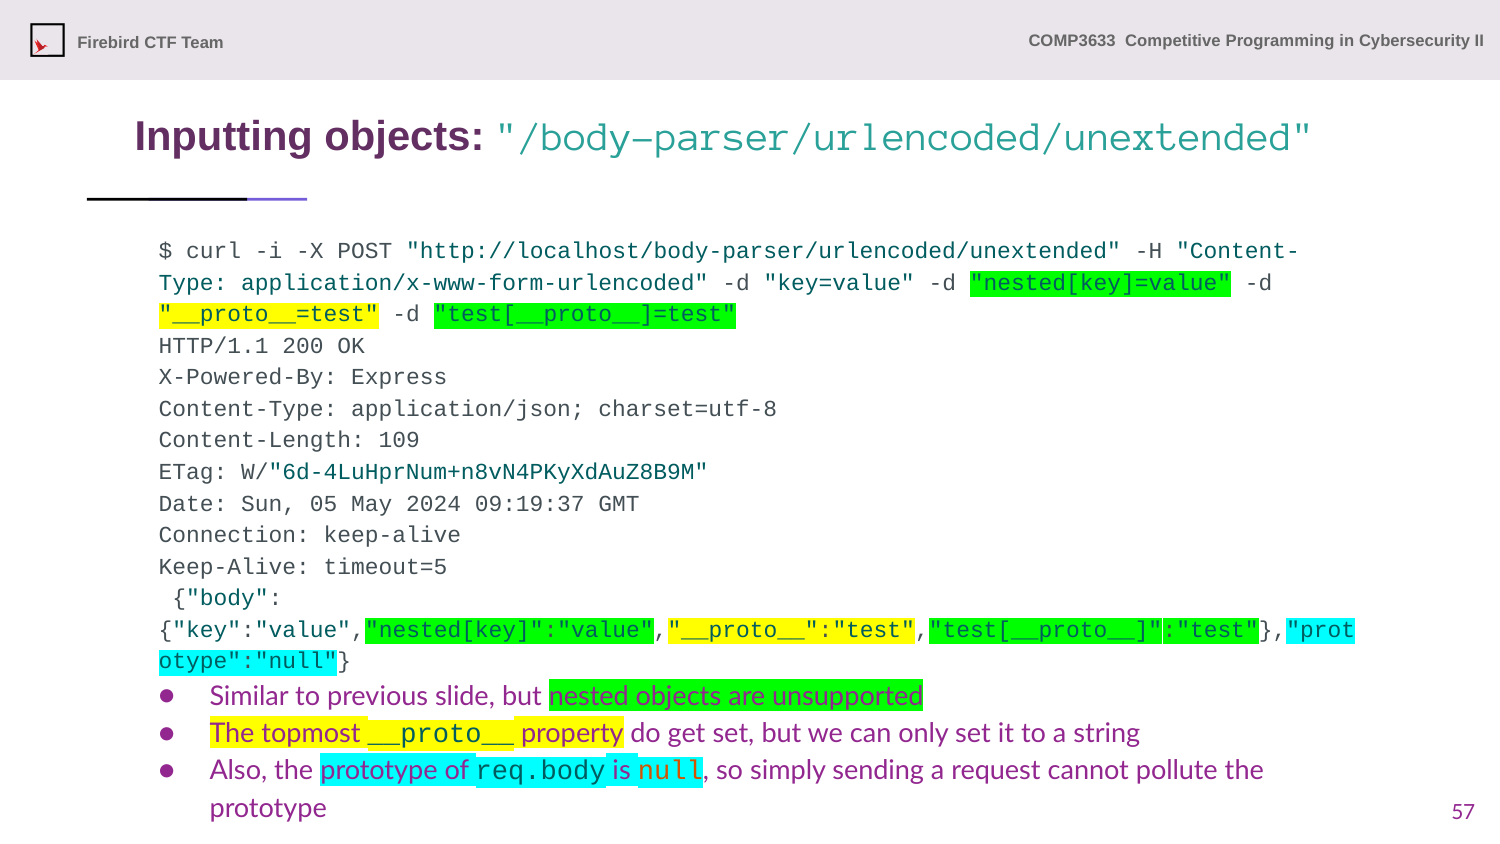

# Inputting objects: "/body-parser/urlencoded/unextended"
$ curl -i -X POST "http://localhost/body-parser/urlencoded/unextended" -H "Content-Type: application/x-www-form-urlencoded" -d "key=value" -d "nested[key]=value" -d "__proto__=test" -d "test[__proto__]=test"
HTTP/1.1 200 OK
X-Powered-By: Express
Content-Type: application/json; charset=utf-8
Content-Length: 109
ETag: W/"6d-4LuHprNum+n8vN4PKyXdAuZ8B9M"
Date: Sun, 05 May 2024 09:19:37 GMT
Connection: keep-alive
Keep-Alive: timeout=5
 {"body":{"key":"value","nested[key]":"value","__proto__":"test","test[__proto__]":"test"},"prototype":"null"}
Similar to previous slide, but nested objects are unsupported
The topmost __proto__ property do get set, but we can only set it to a string
Also, the prototype of req.body is null, so simply sending a request cannot pollute the prototype
57